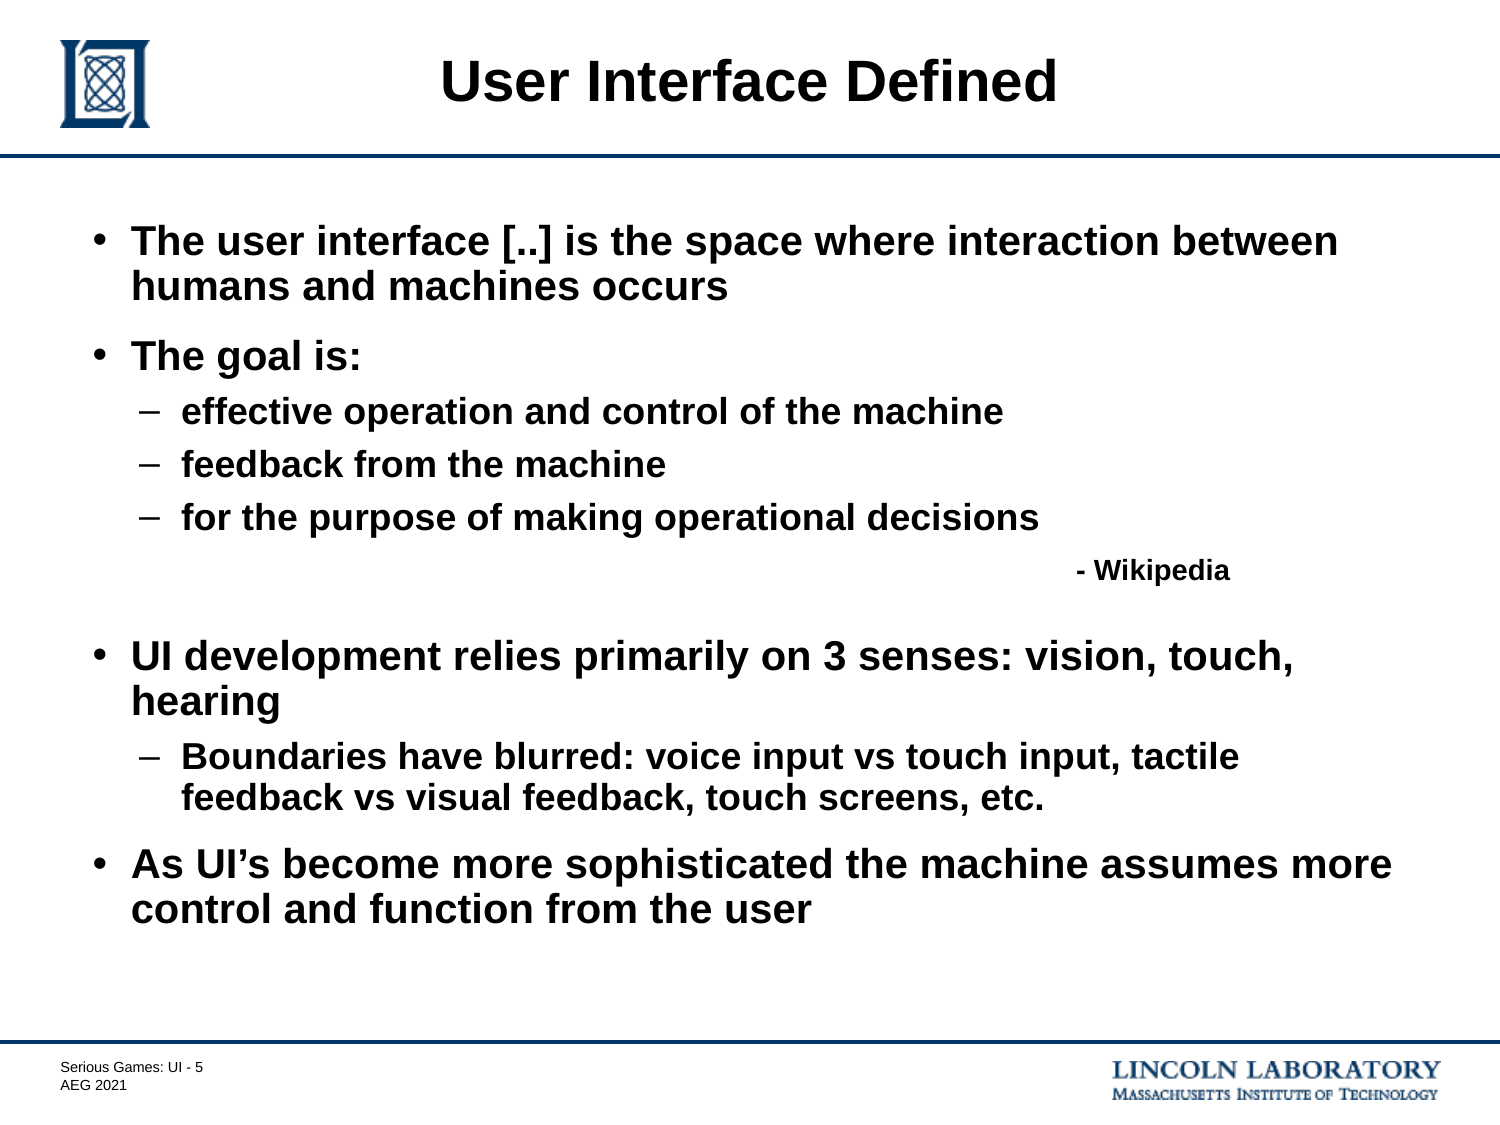

# User Interface Defined
The user interface [..] is the space where interaction between humans and machines occurs
The goal is:
effective operation and control of the machine
feedback from the machine
for the purpose of making operational decisions

UI development relies primarily on 3 senses: vision, touch, hearing
Boundaries have blurred: voice input vs touch input, tactile feedback vs visual feedback, touch screens, etc.
As UI’s become more sophisticated the machine assumes more control and function from the user

- Wikipedia